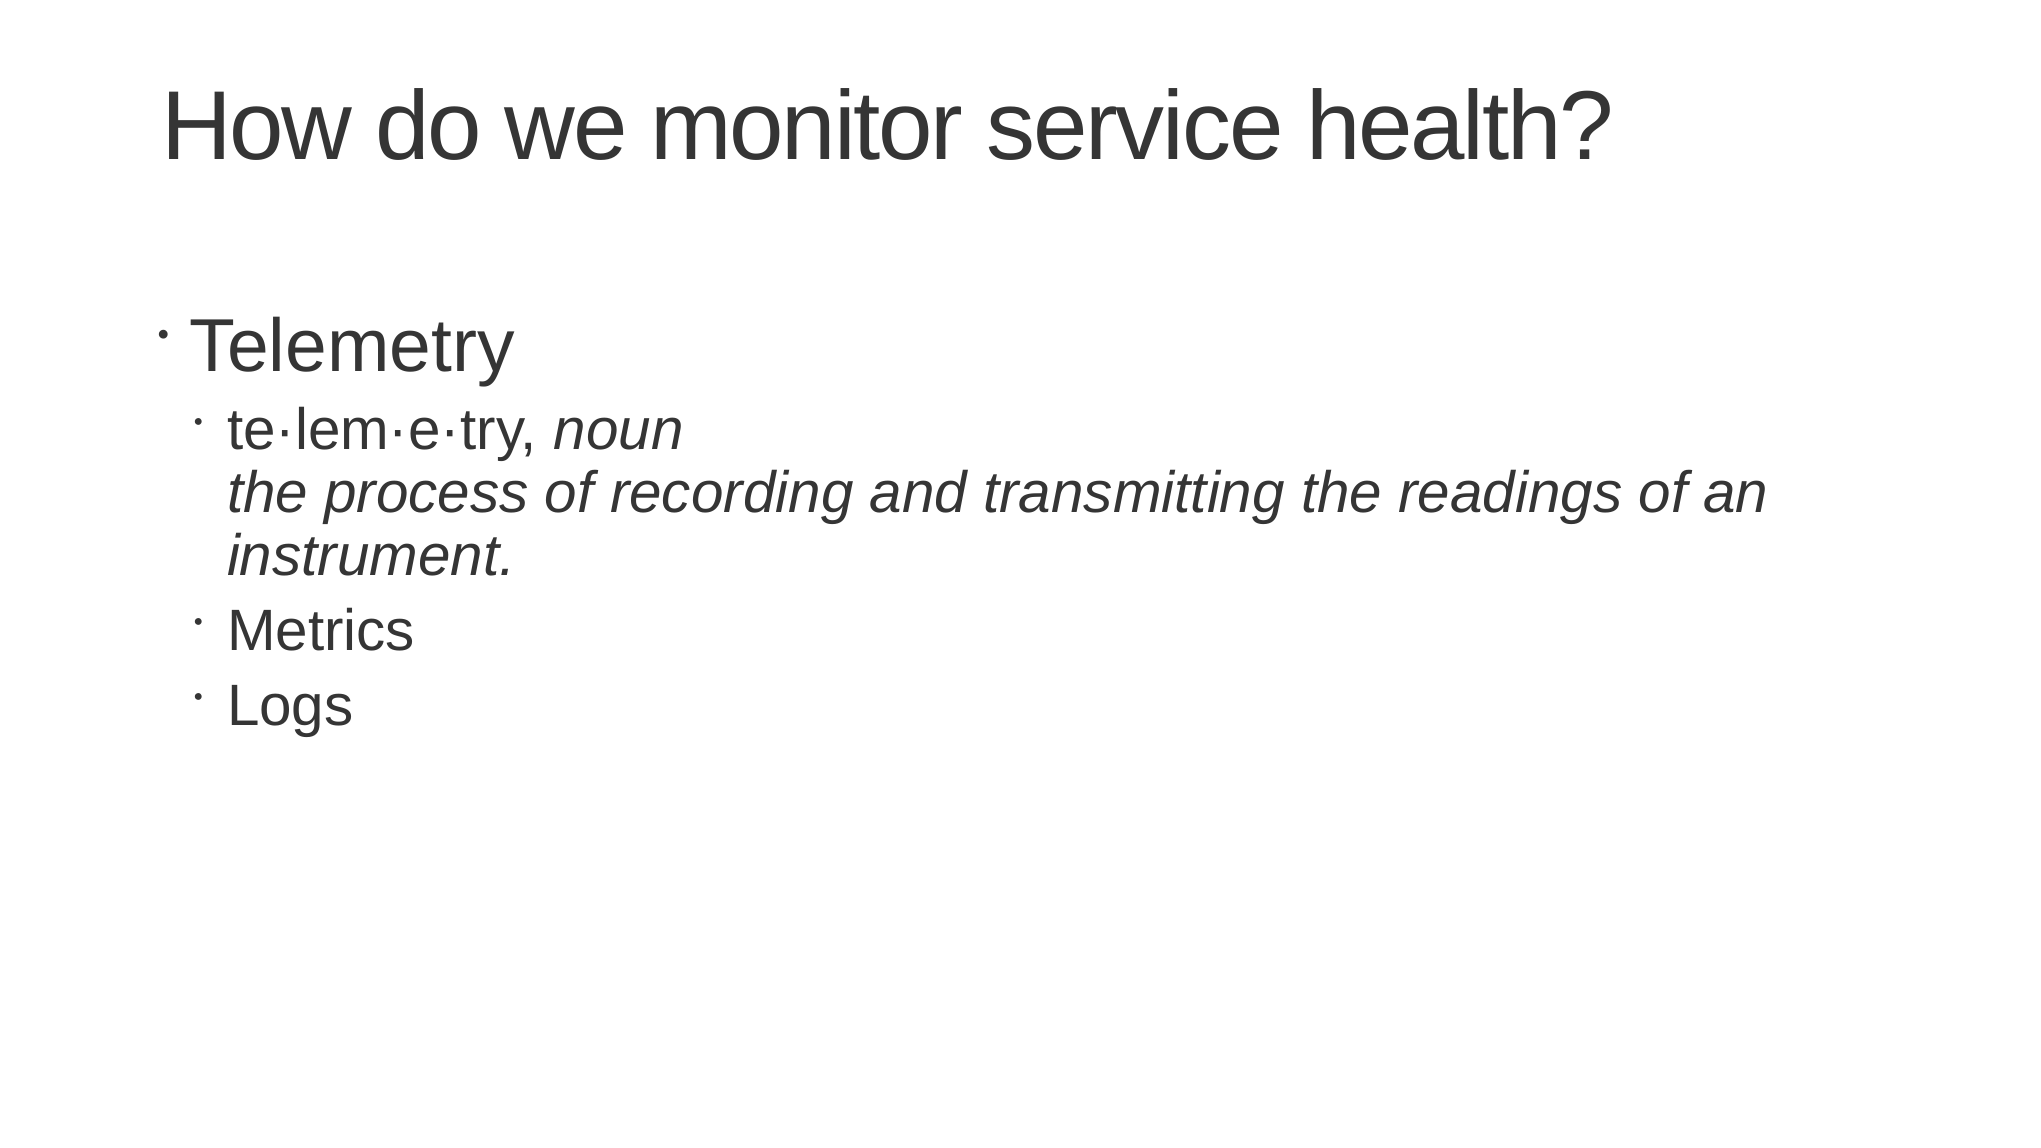

How do we monitor service health?
Telemetry
te·lem·e·try, noun
the process of recording and transmitting the readings of an instrument.
Metrics
Logs